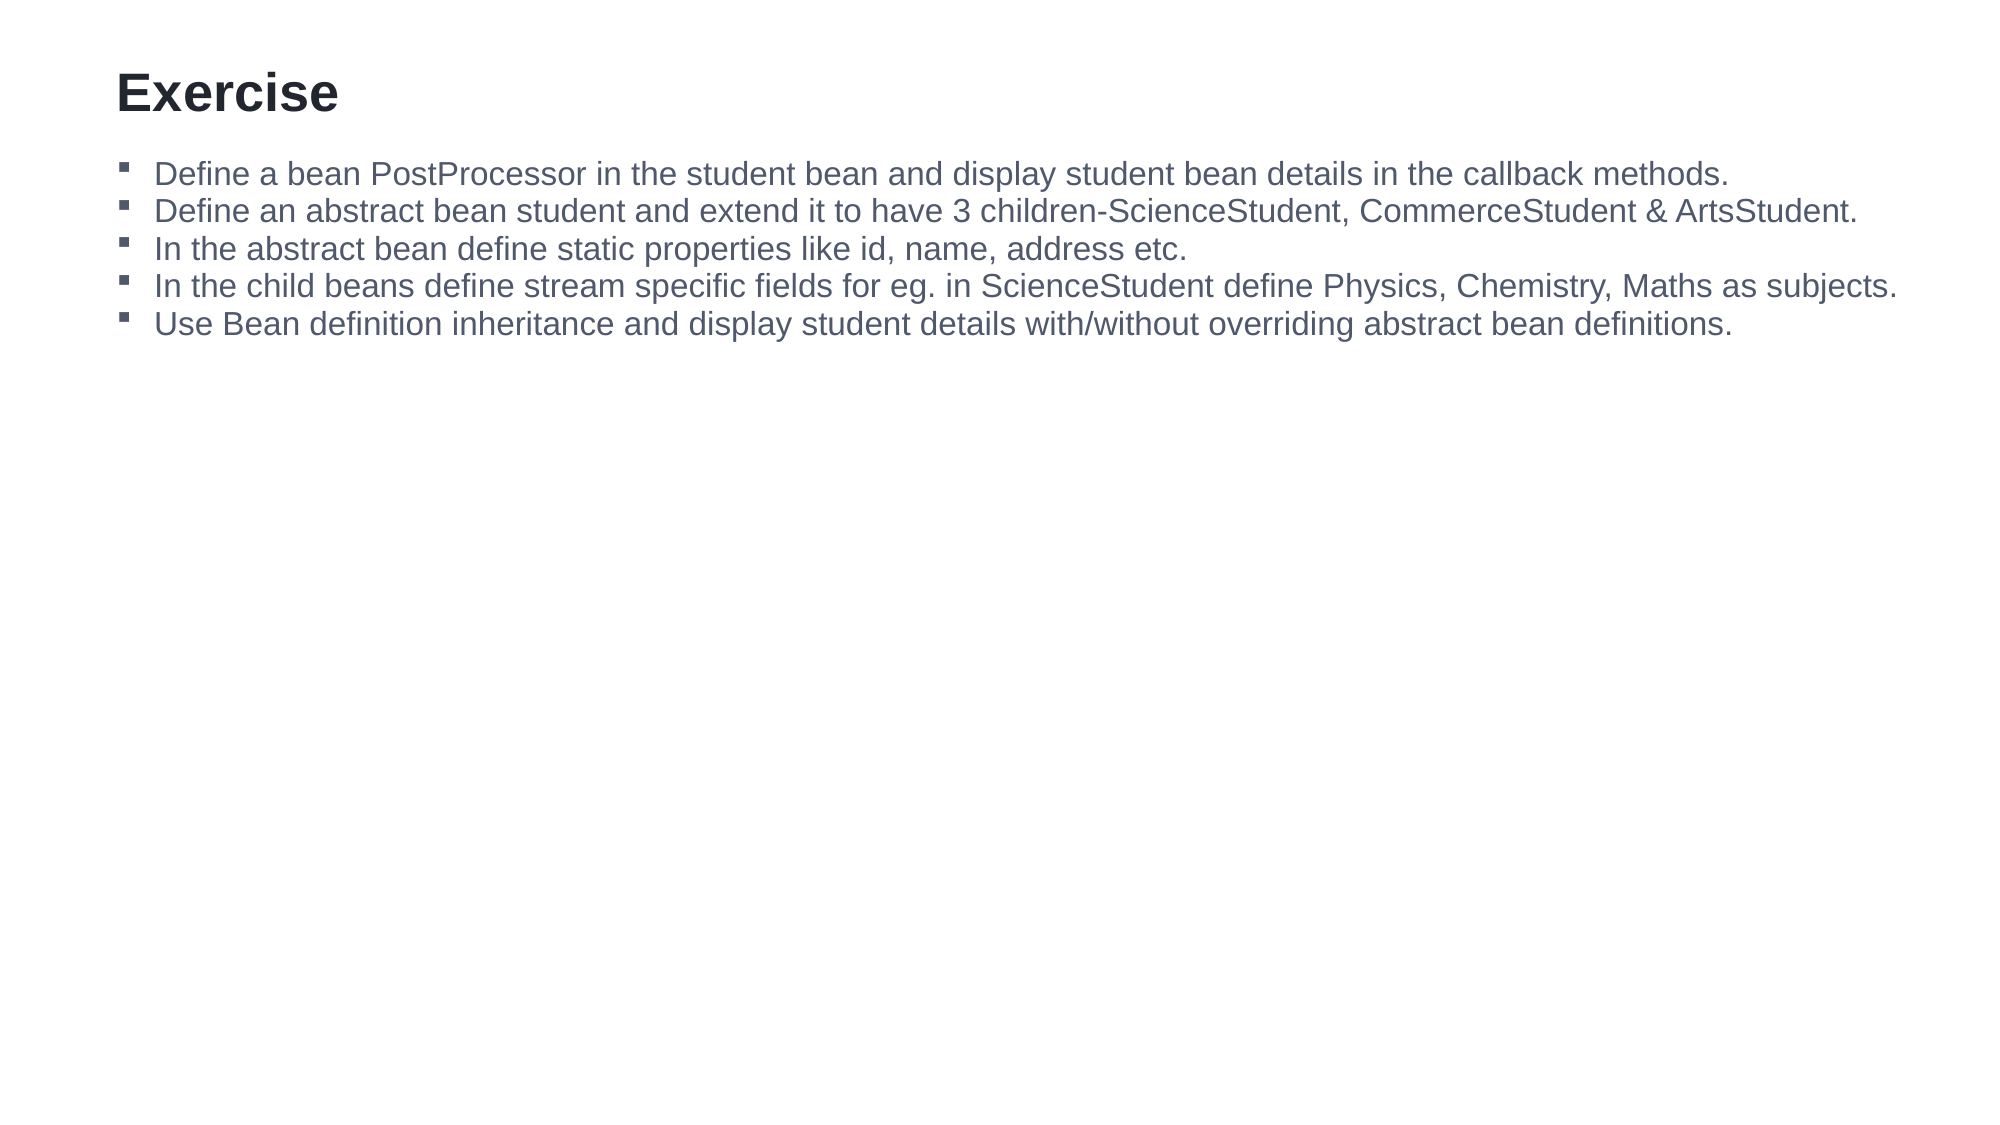

# Exercise
Define a bean PostProcessor in the student bean and display student bean details in the callback methods.
Define an abstract bean student and extend it to have 3 children-ScienceStudent, CommerceStudent & ArtsStudent.
In the abstract bean define static properties like id, name, address etc.
In the child beans define stream specific fields for eg. in ScienceStudent define Physics, Chemistry, Maths as subjects.
Use Bean definition inheritance and display student details with/without overriding abstract bean definitions.